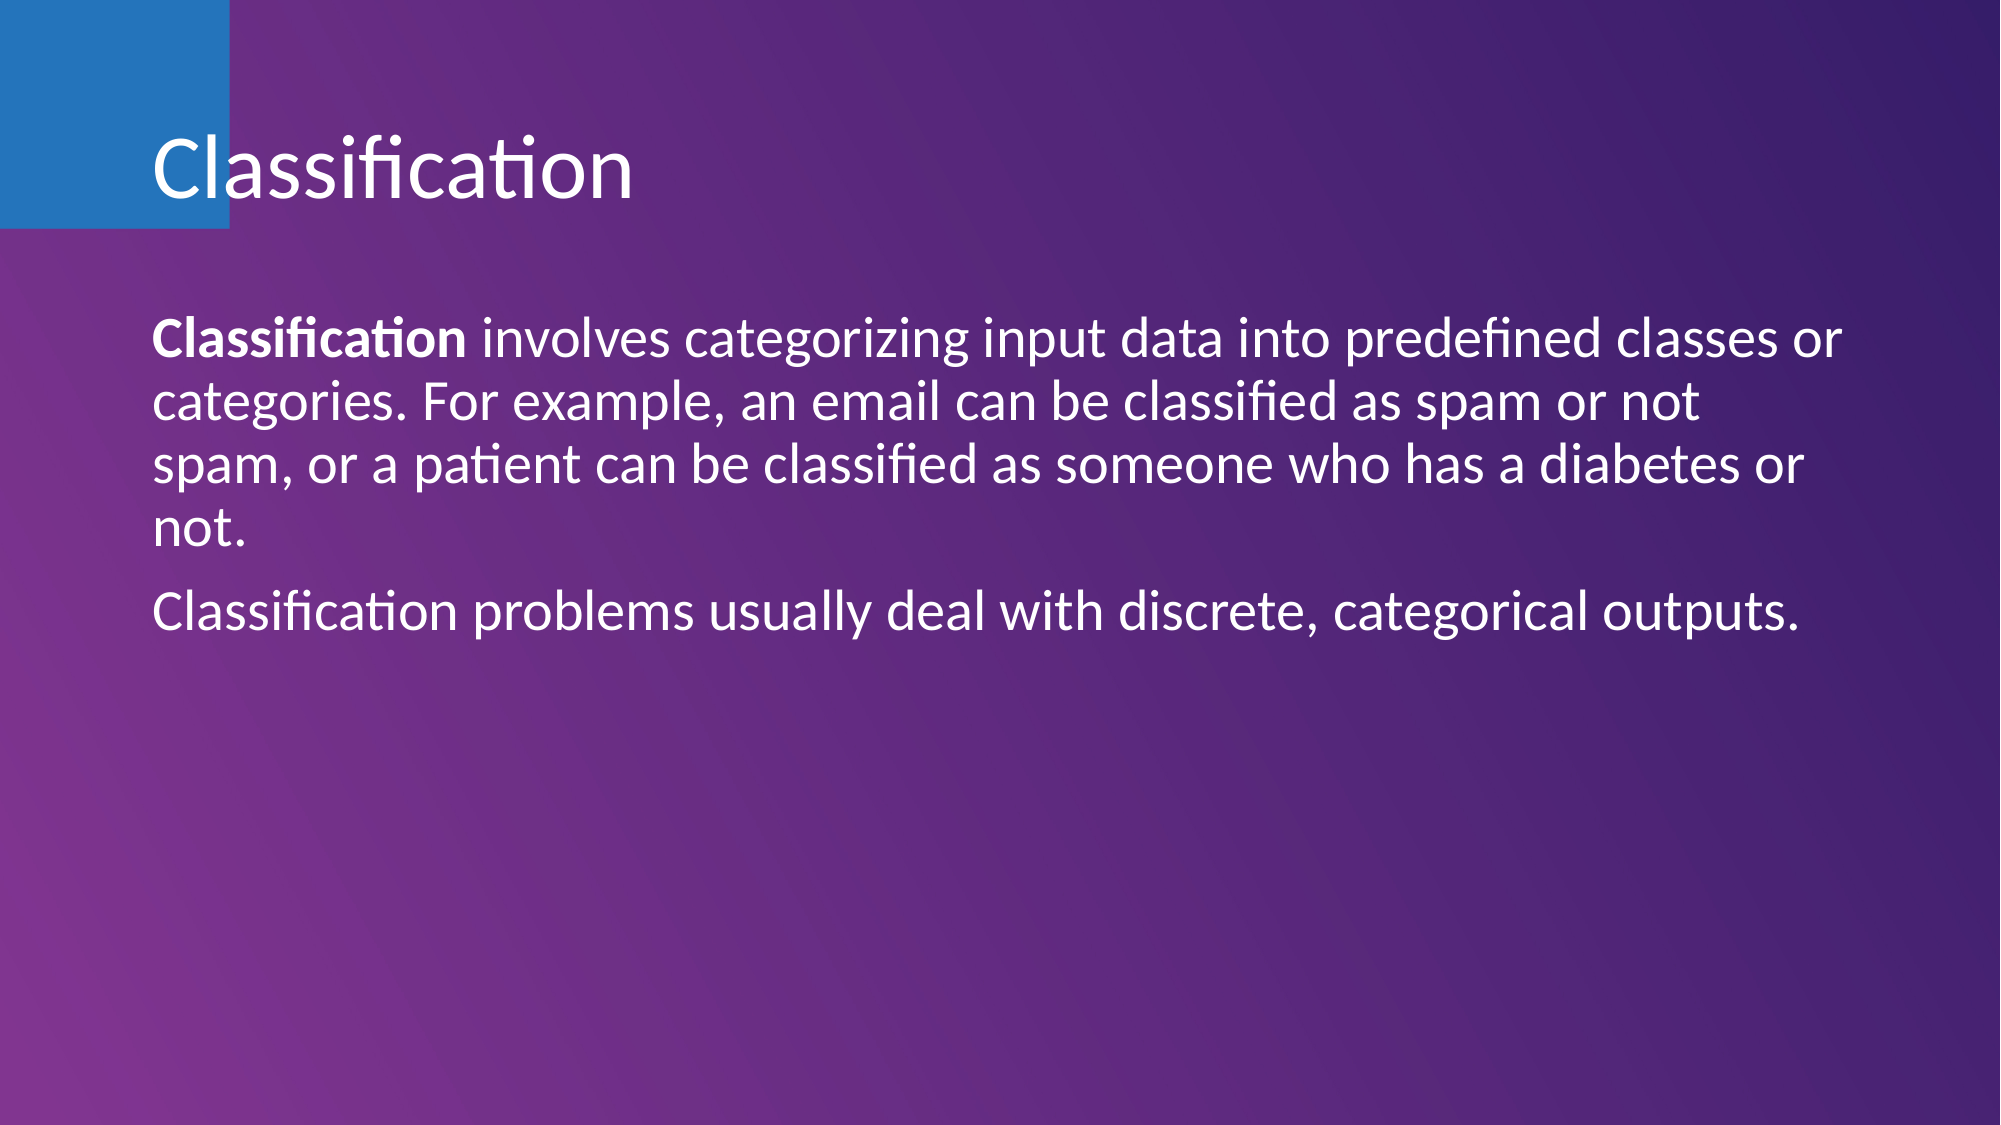

# Classification
Classification involves categorizing input data into predefined classes or categories. For example, an email can be classified as spam or not spam, or a patient can be classified as someone who has a diabetes or not.
Classification problems usually deal with discrete, categorical outputs.